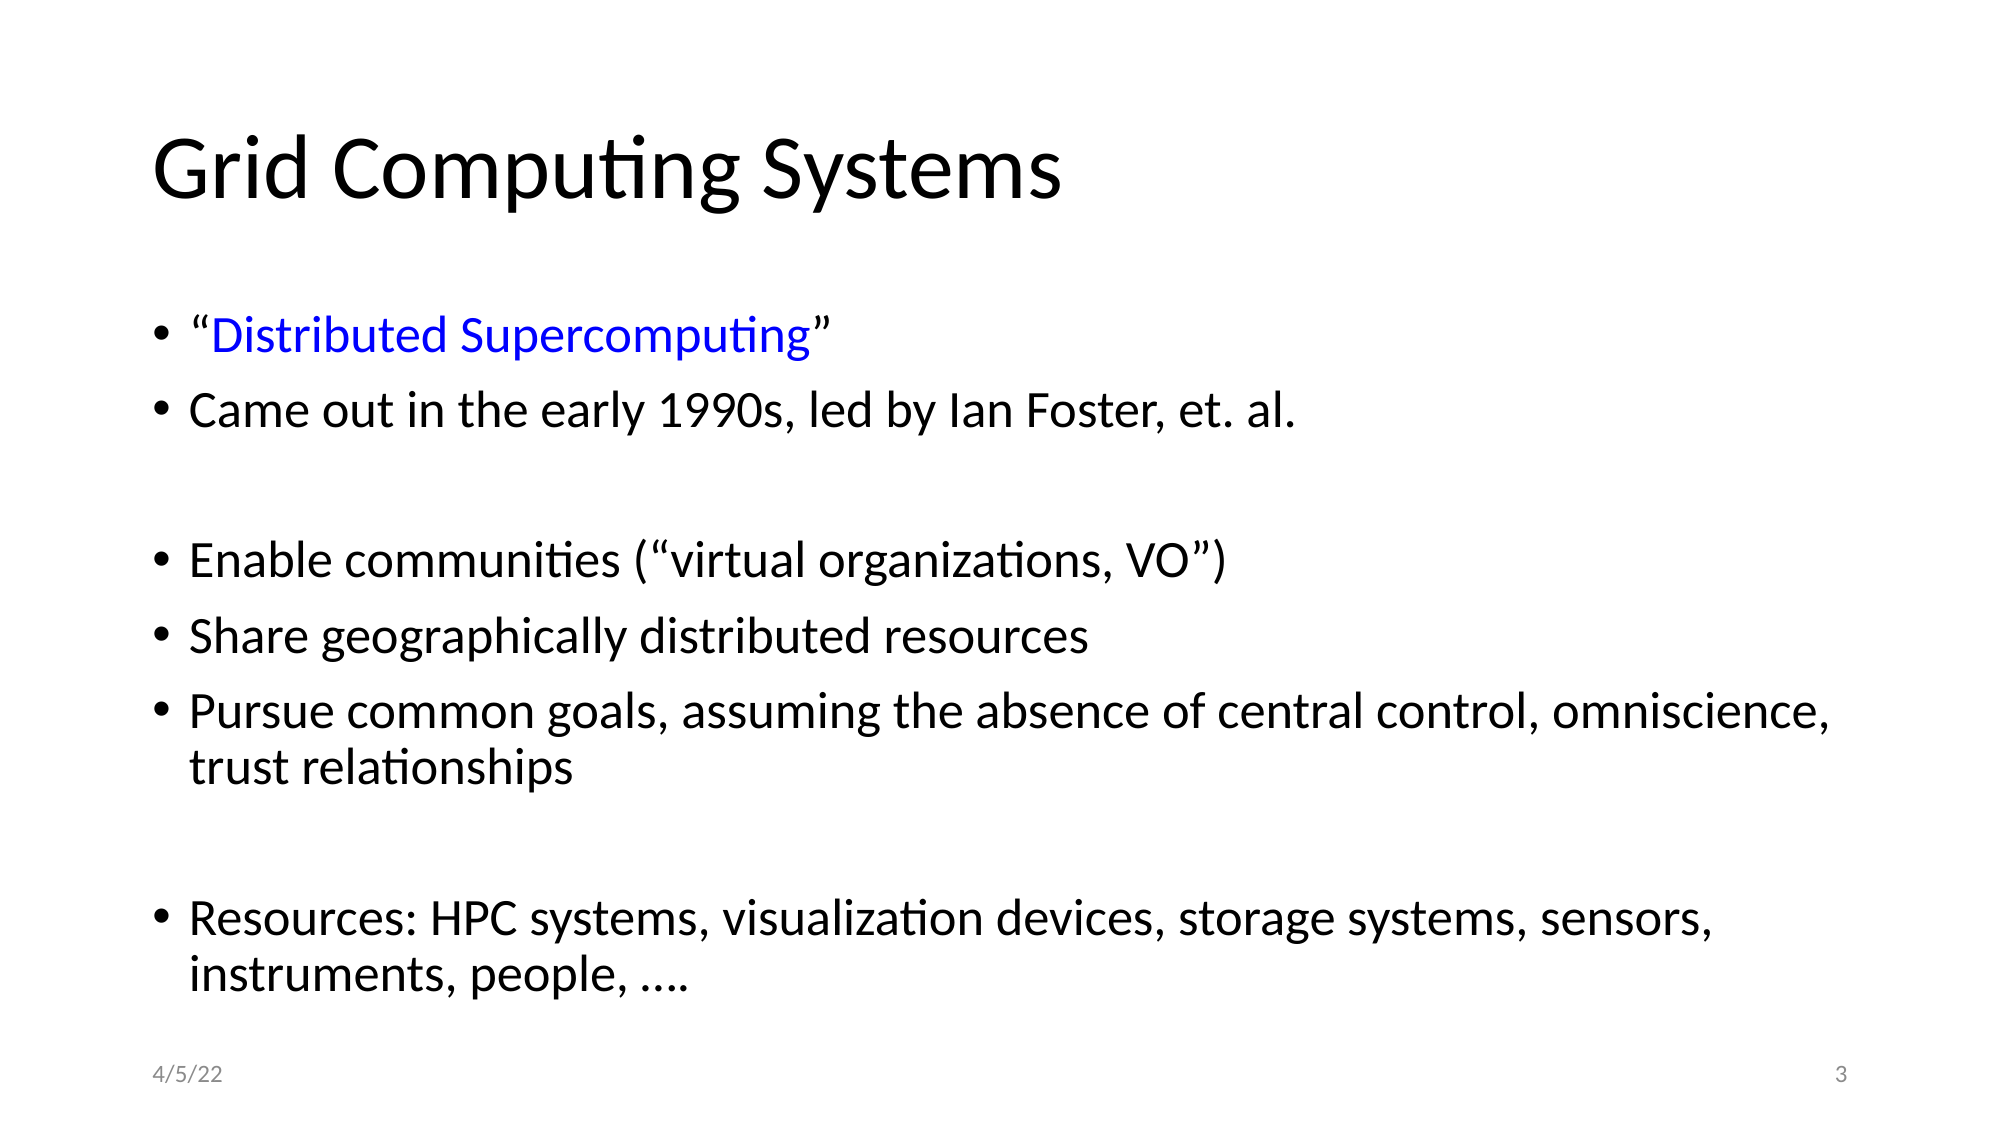

# Grid Computing Systems
“Distributed Supercomputing”
Came out in the early 1990s, led by Ian Foster, et. al.

Enable communities (“virtual organizations, VO”)
Share geographically distributed resources
Pursue common goals, assuming the absence of central control, omniscience, trust relationships

Resources: HPC systems, visualization devices, storage systems, sensors, instruments, people, ….

4/5/22
3